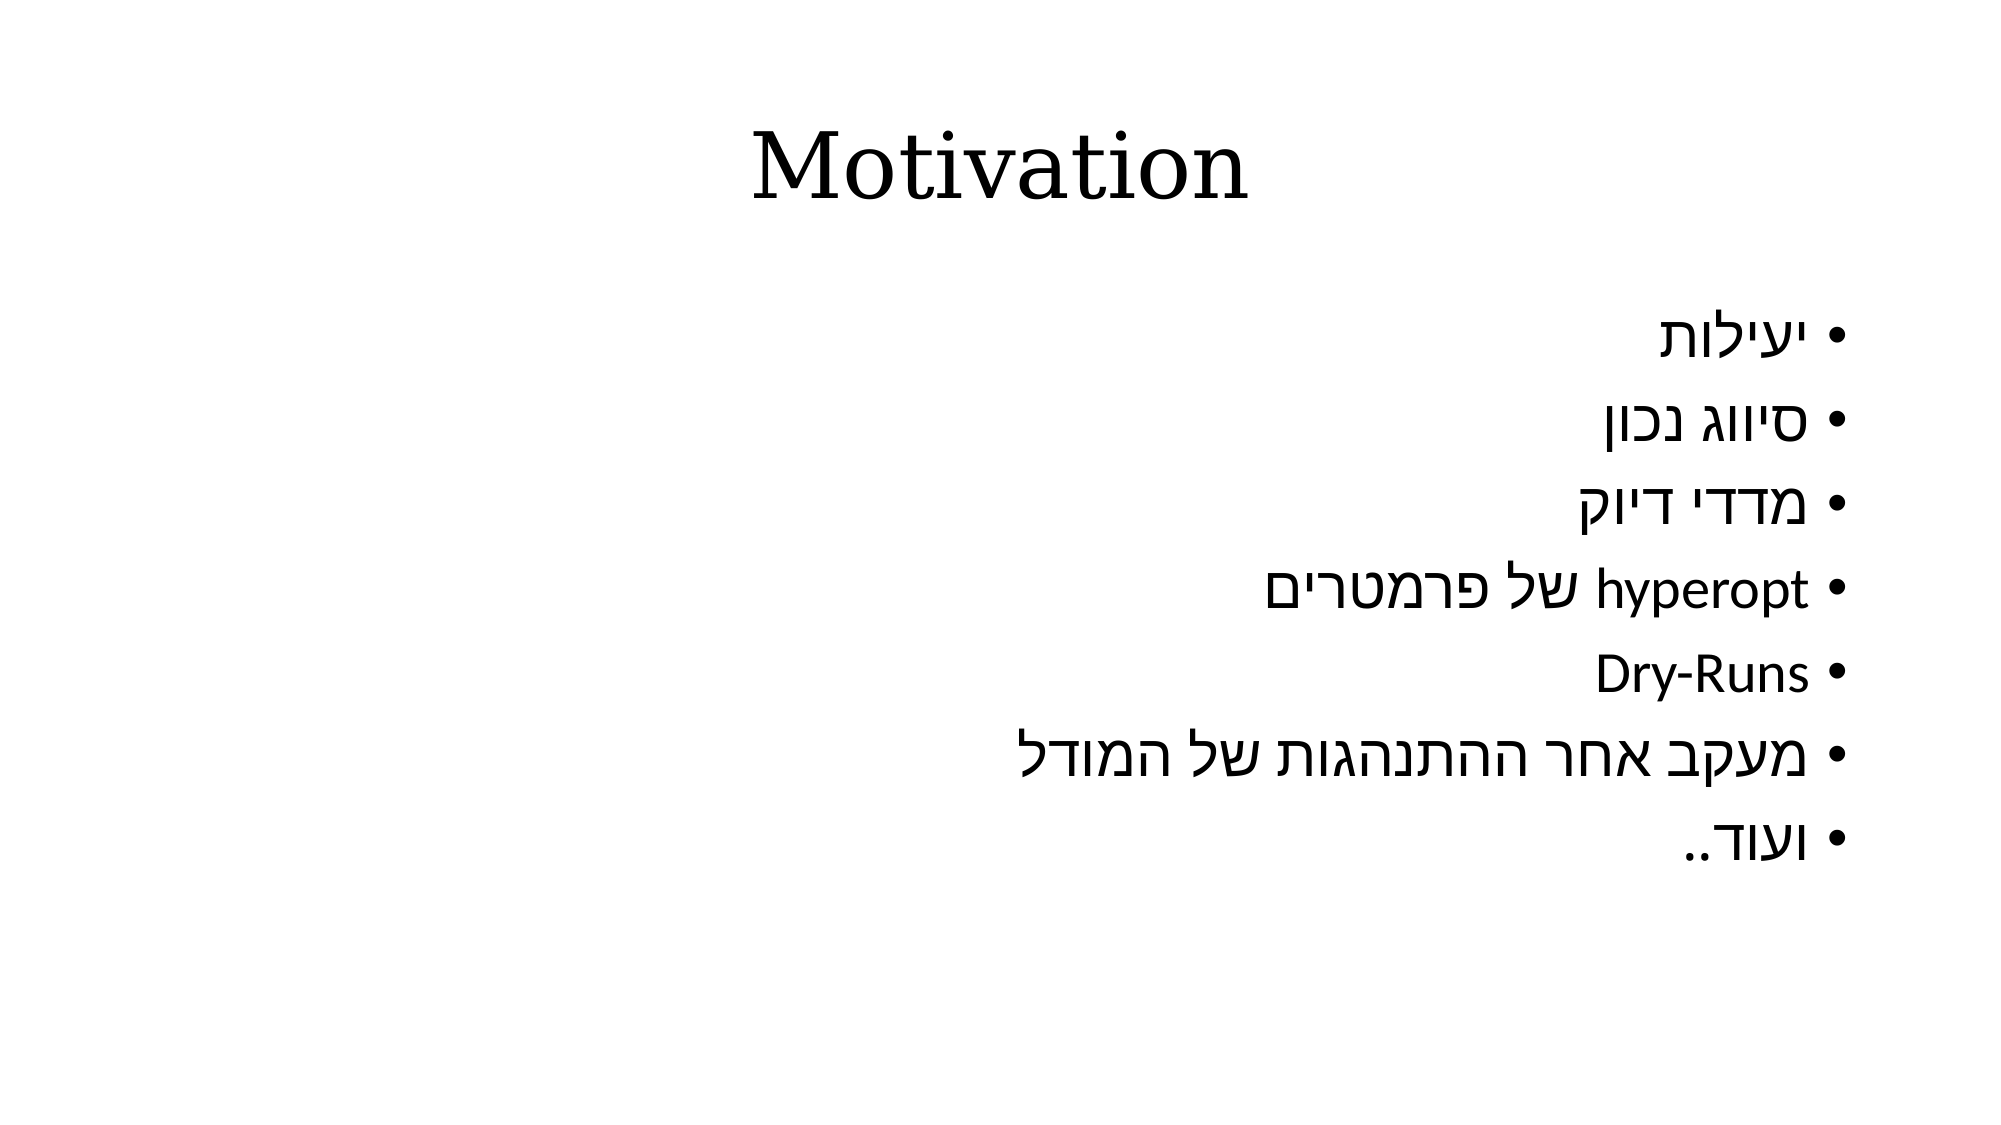

# Motivation
יעילות
סיווג נכון
מדדי דיוק
hyperopt של פרמטרים
Dry-Runs
מעקב אחר ההתנהגות של המודל
ועוד..